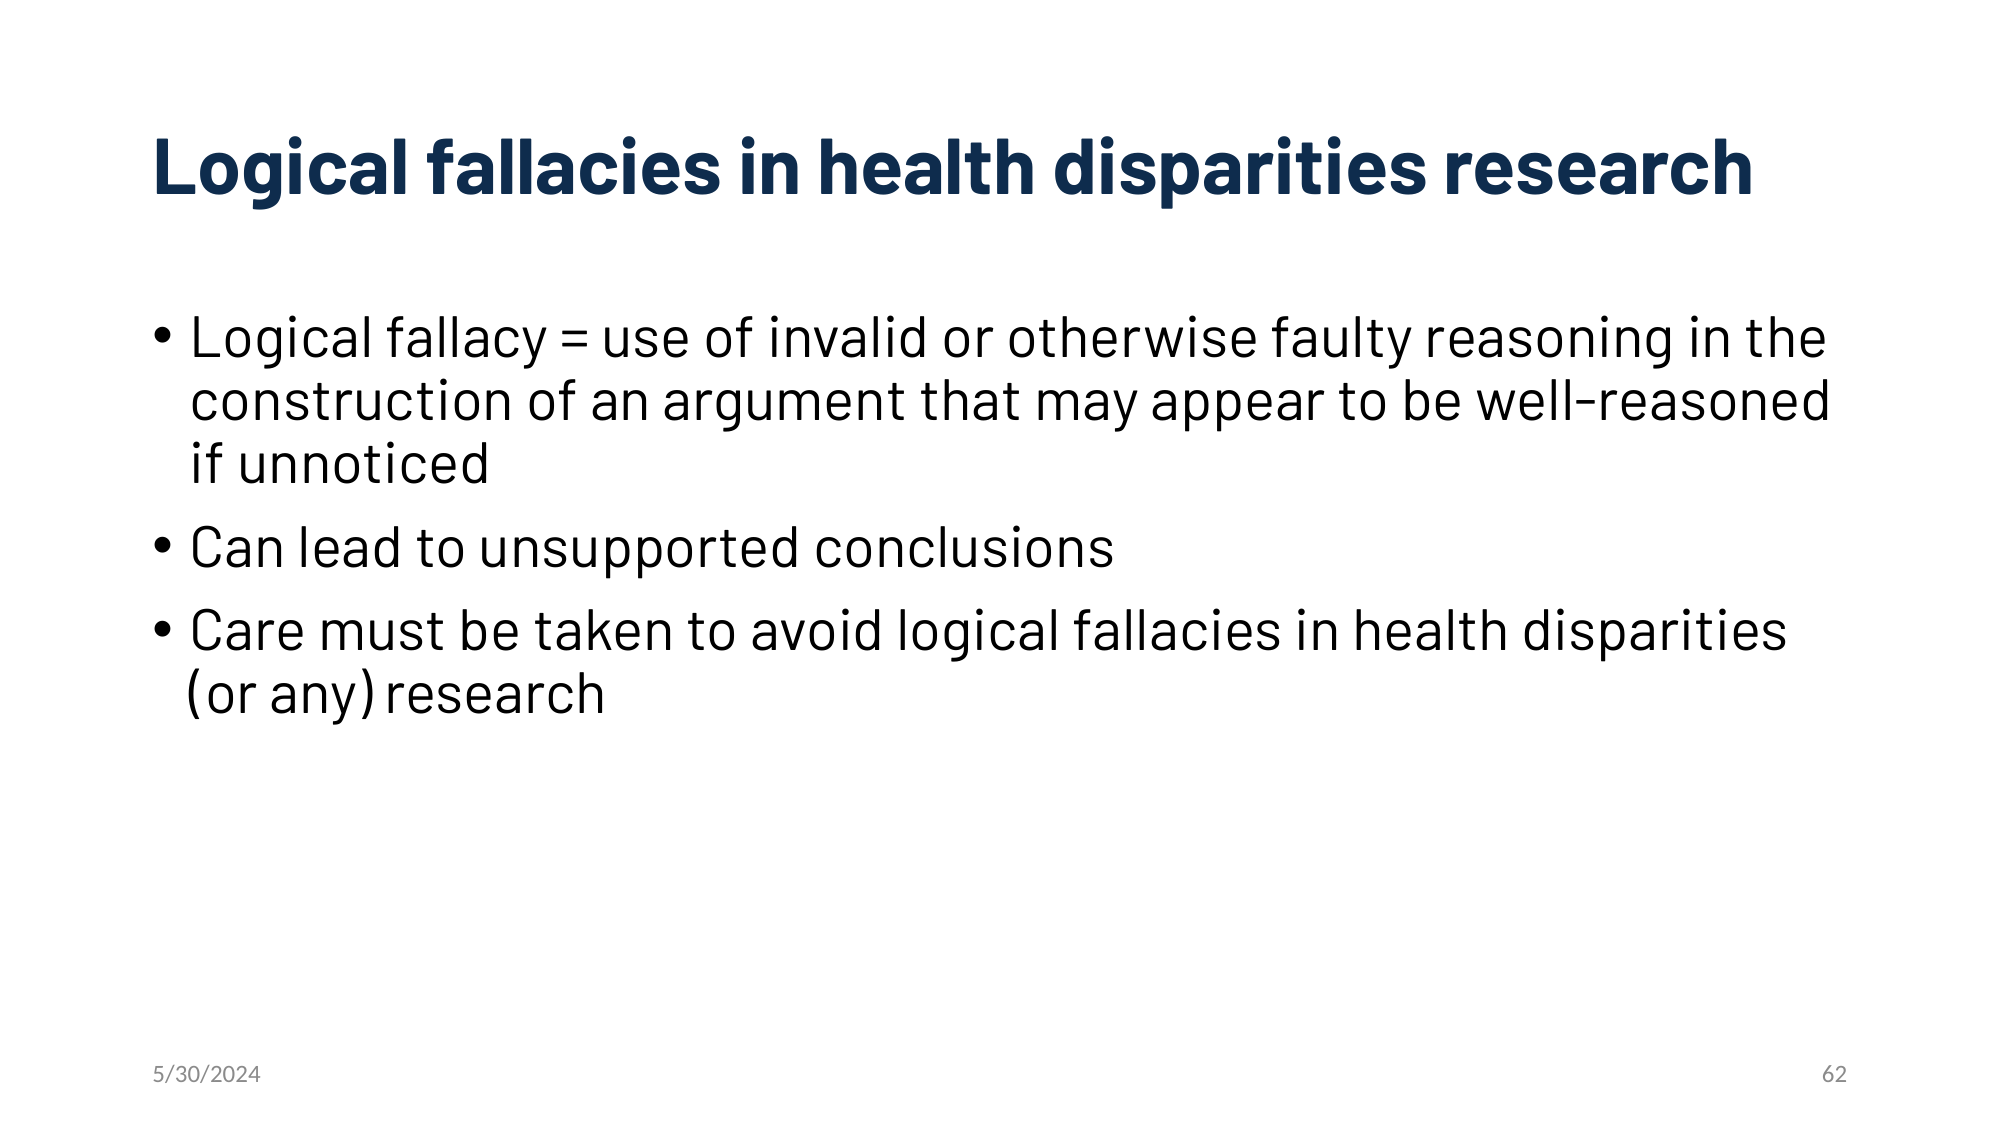

# Logical fallacies in health disparities research
Logical fallacy = use of invalid or otherwise faulty reasoning in the construction of an argument that may appear to be well-reasoned if unnoticed
Can lead to unsupported conclusions
Care must be taken to avoid logical fallacies in health disparities (or any) research
5/30/2024
62